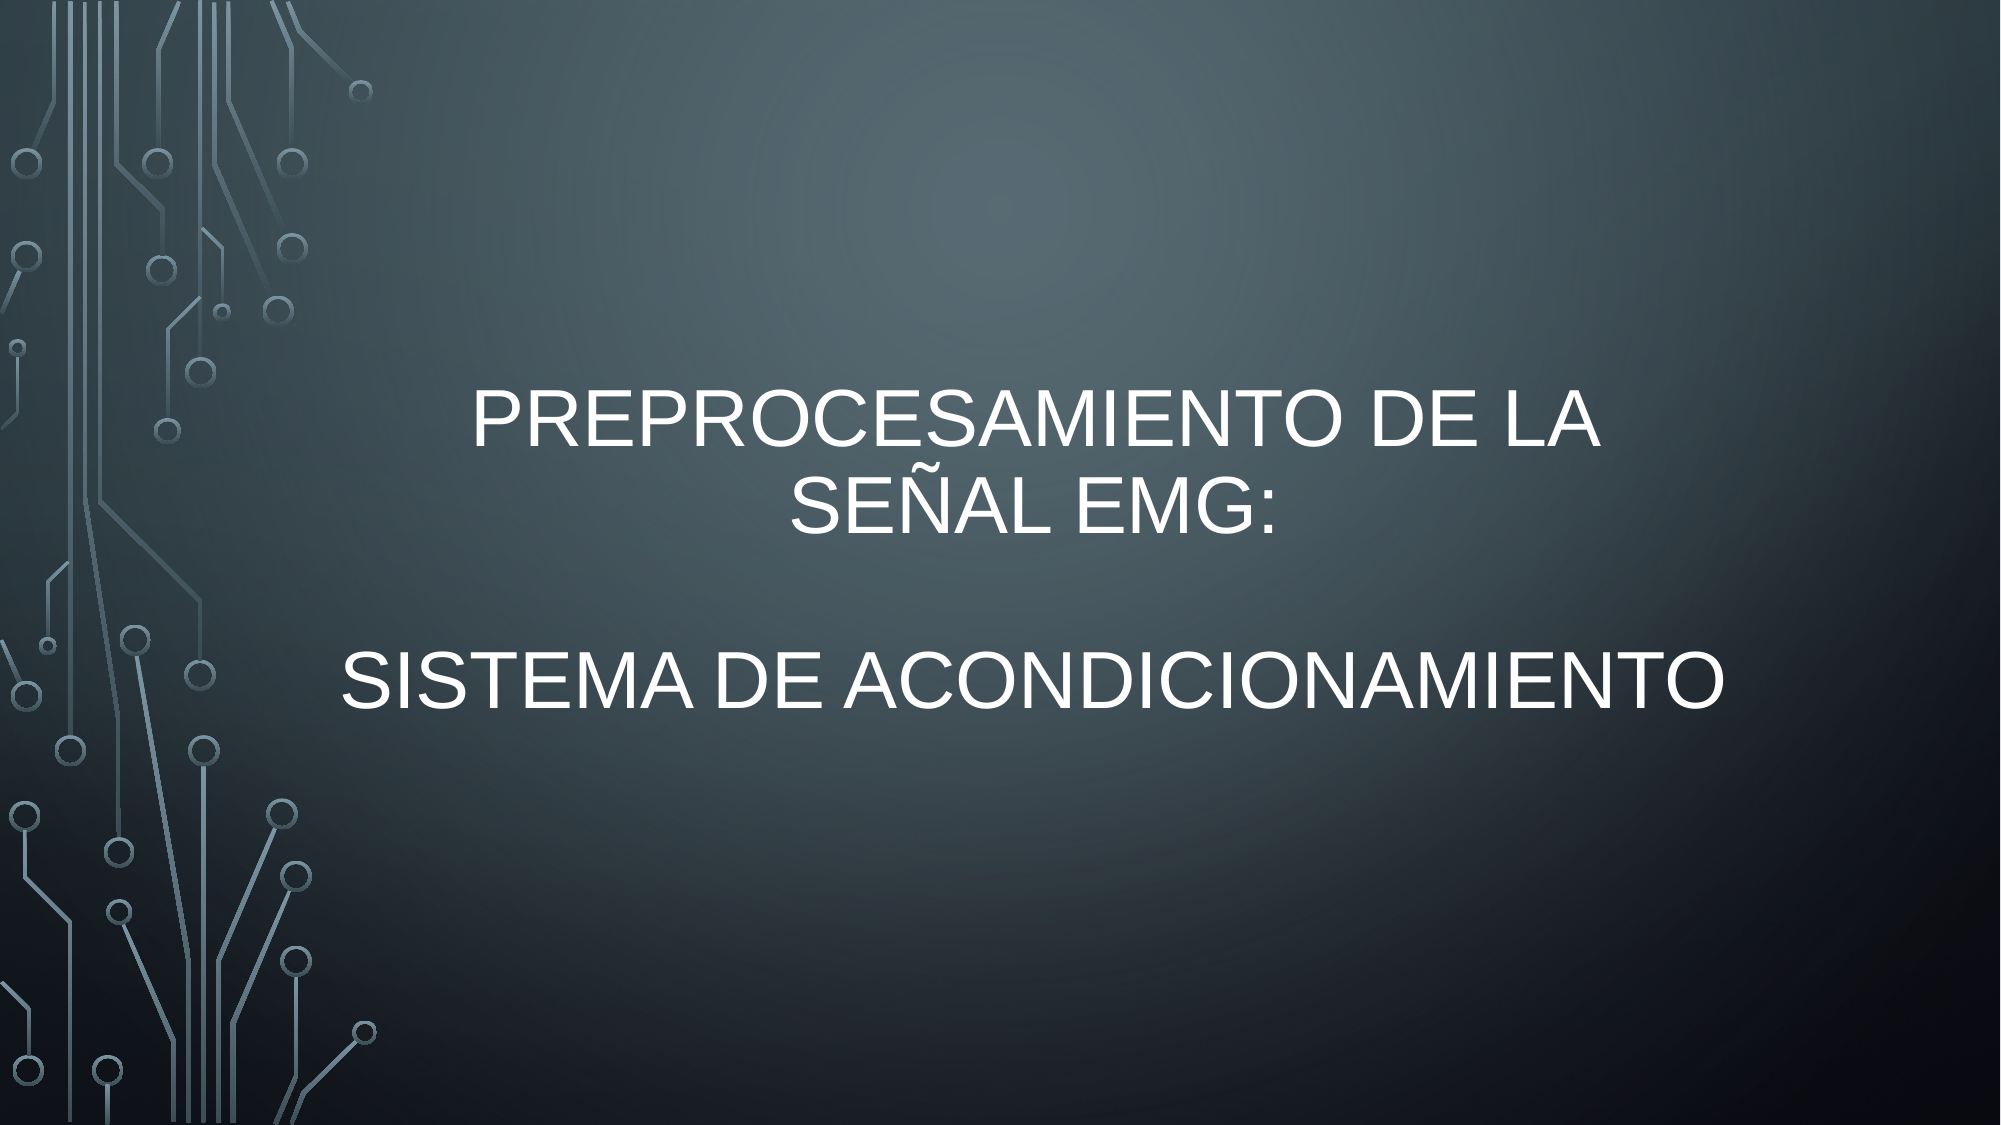

# Preprocesamiento de la señal EMG: Sistema de acondicionamiento